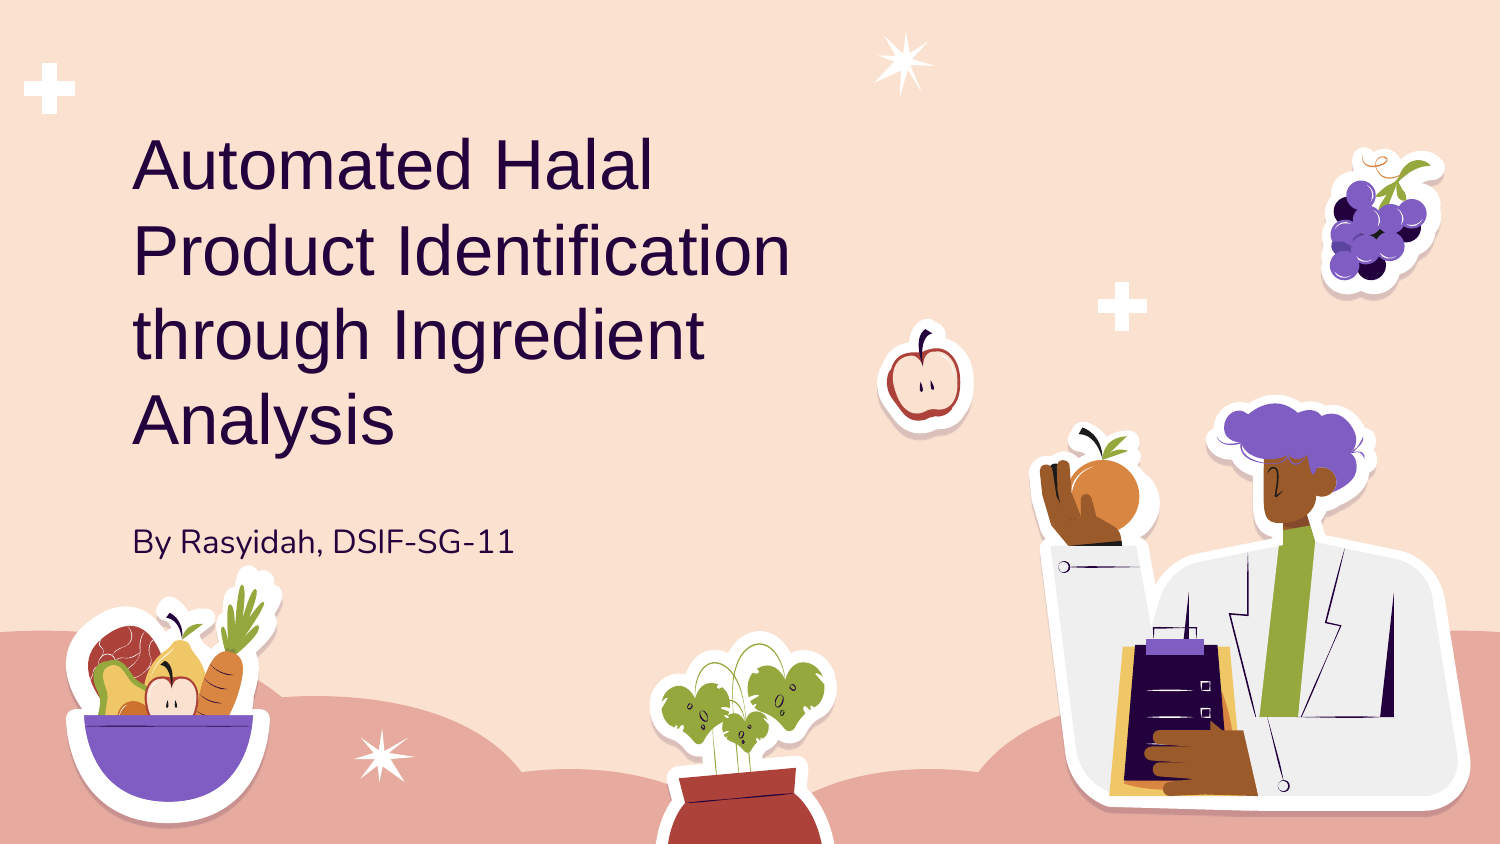

# Automated Halal Product Identification through Ingredient Analysis

By Rasyidah, DSIF-SG-11